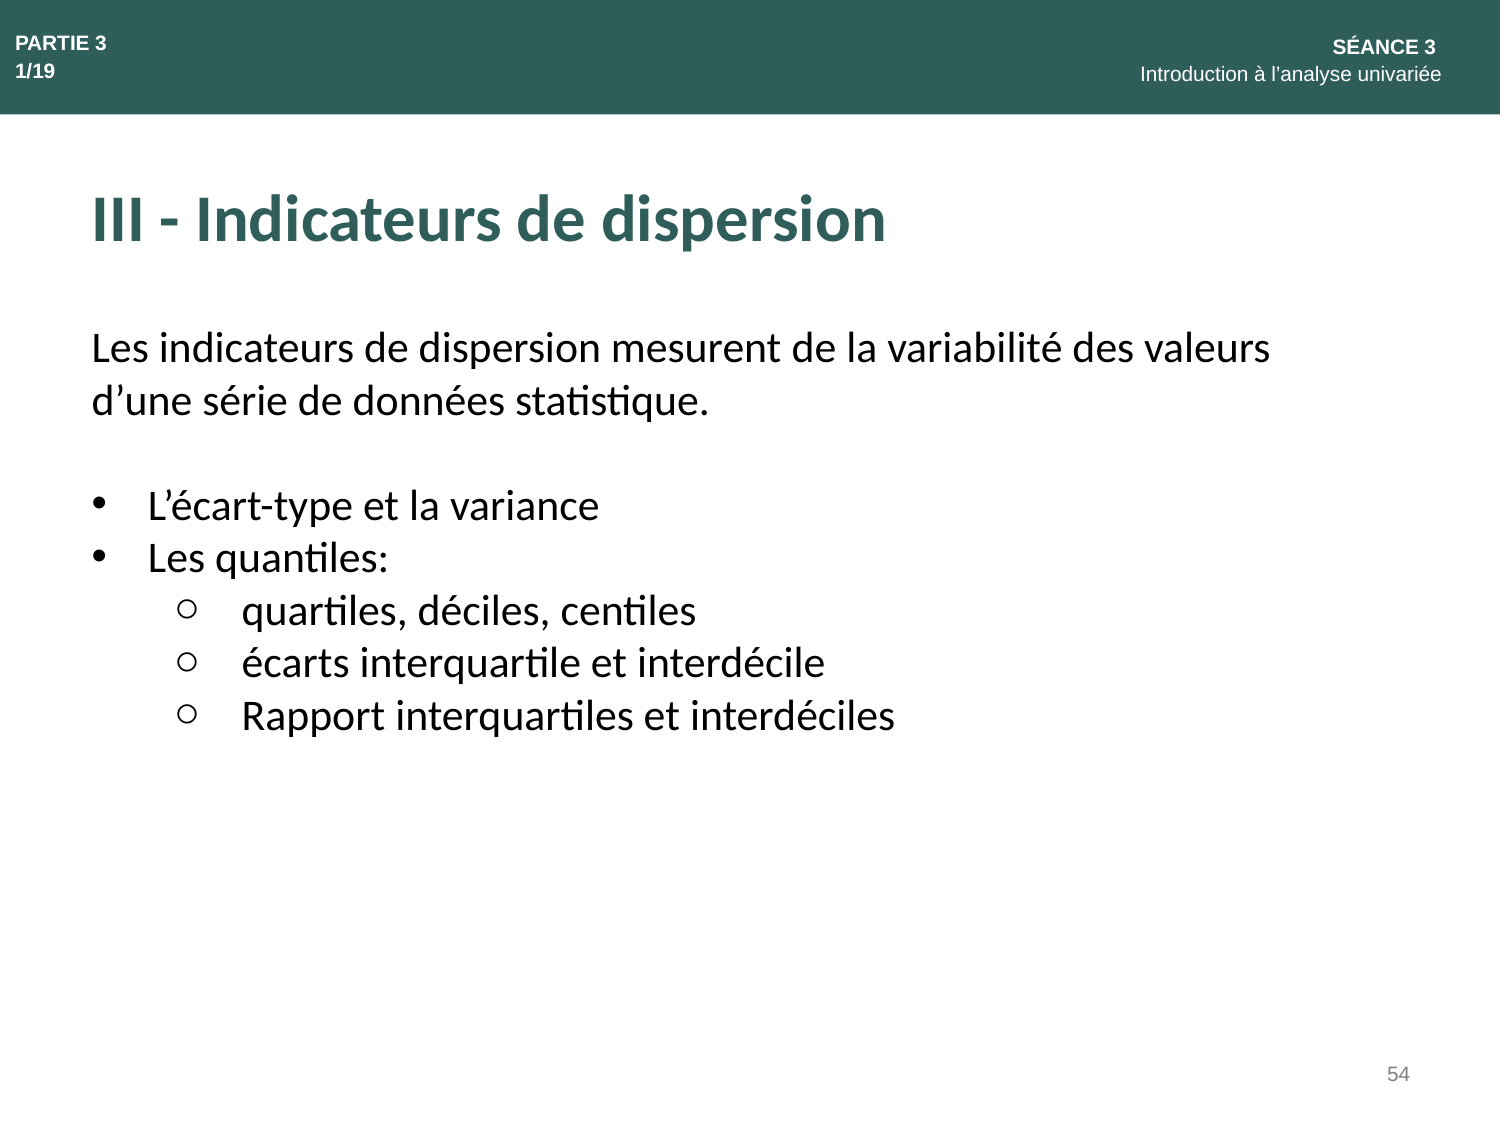

PARTIE 3
1/19

SÉANCE 3
Introduction à l’analyse univariée
III - Indicateurs de dispersion
Les indicateurs de dispersion mesurent de la variabilité des valeurs d’une série de données statistique.

L’écart-type et la variance
Les quantiles:
quartiles, déciles, centiles
écarts interquartile et interdécile
Rapport interquartiles et interdéciles

54